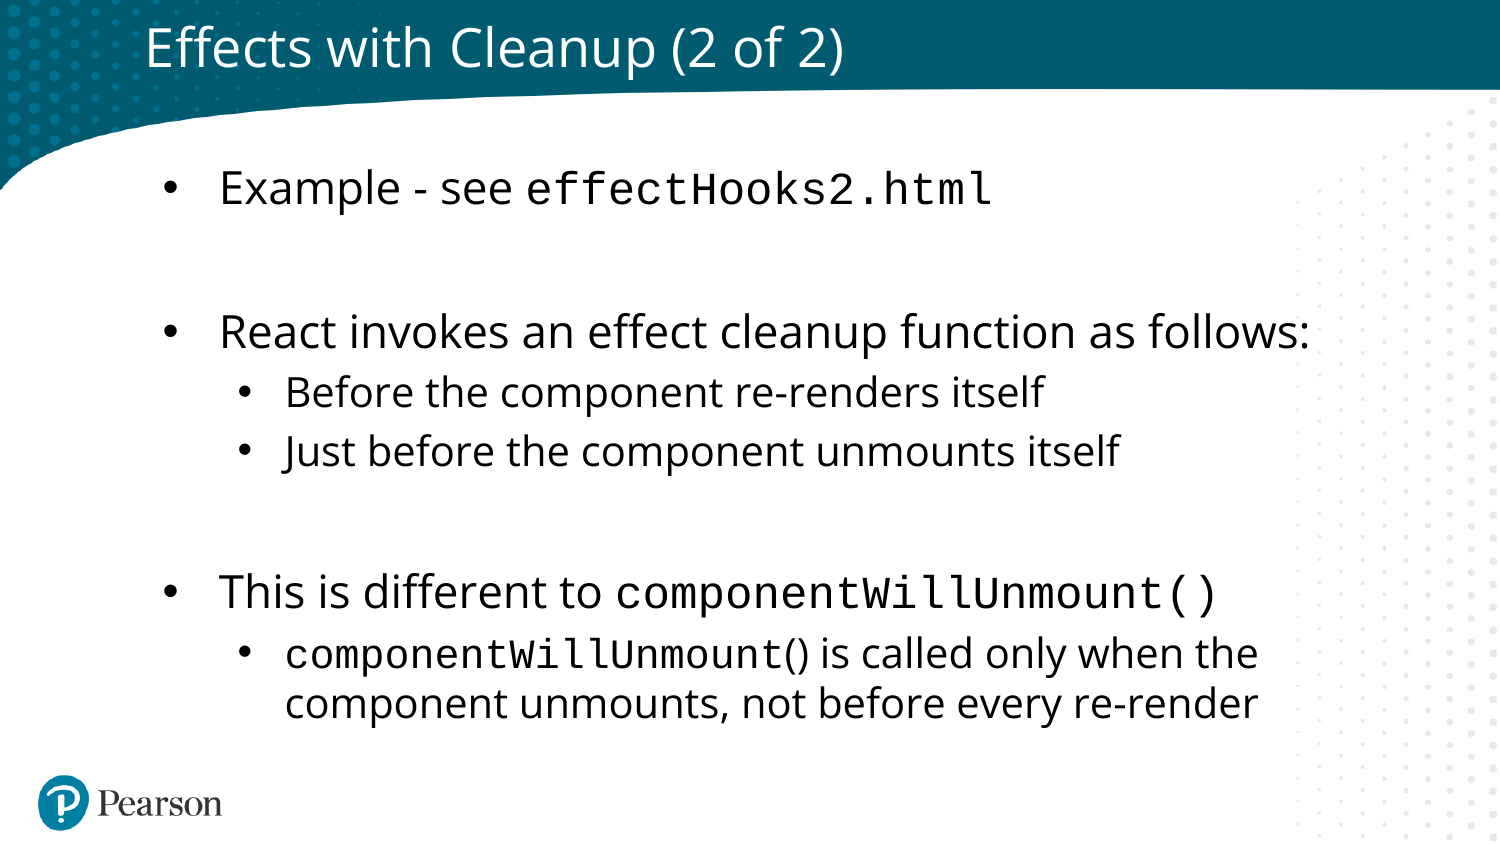

# Effects with Cleanup (2 of 2)
Example - see effectHooks2.html

React invokes an effect cleanup function as follows:
Before the component re-renders itself
Just before the component unmounts itself

This is different to componentWillUnmount()
componentWillUnmount() is called only when the component unmounts, not before every re-render